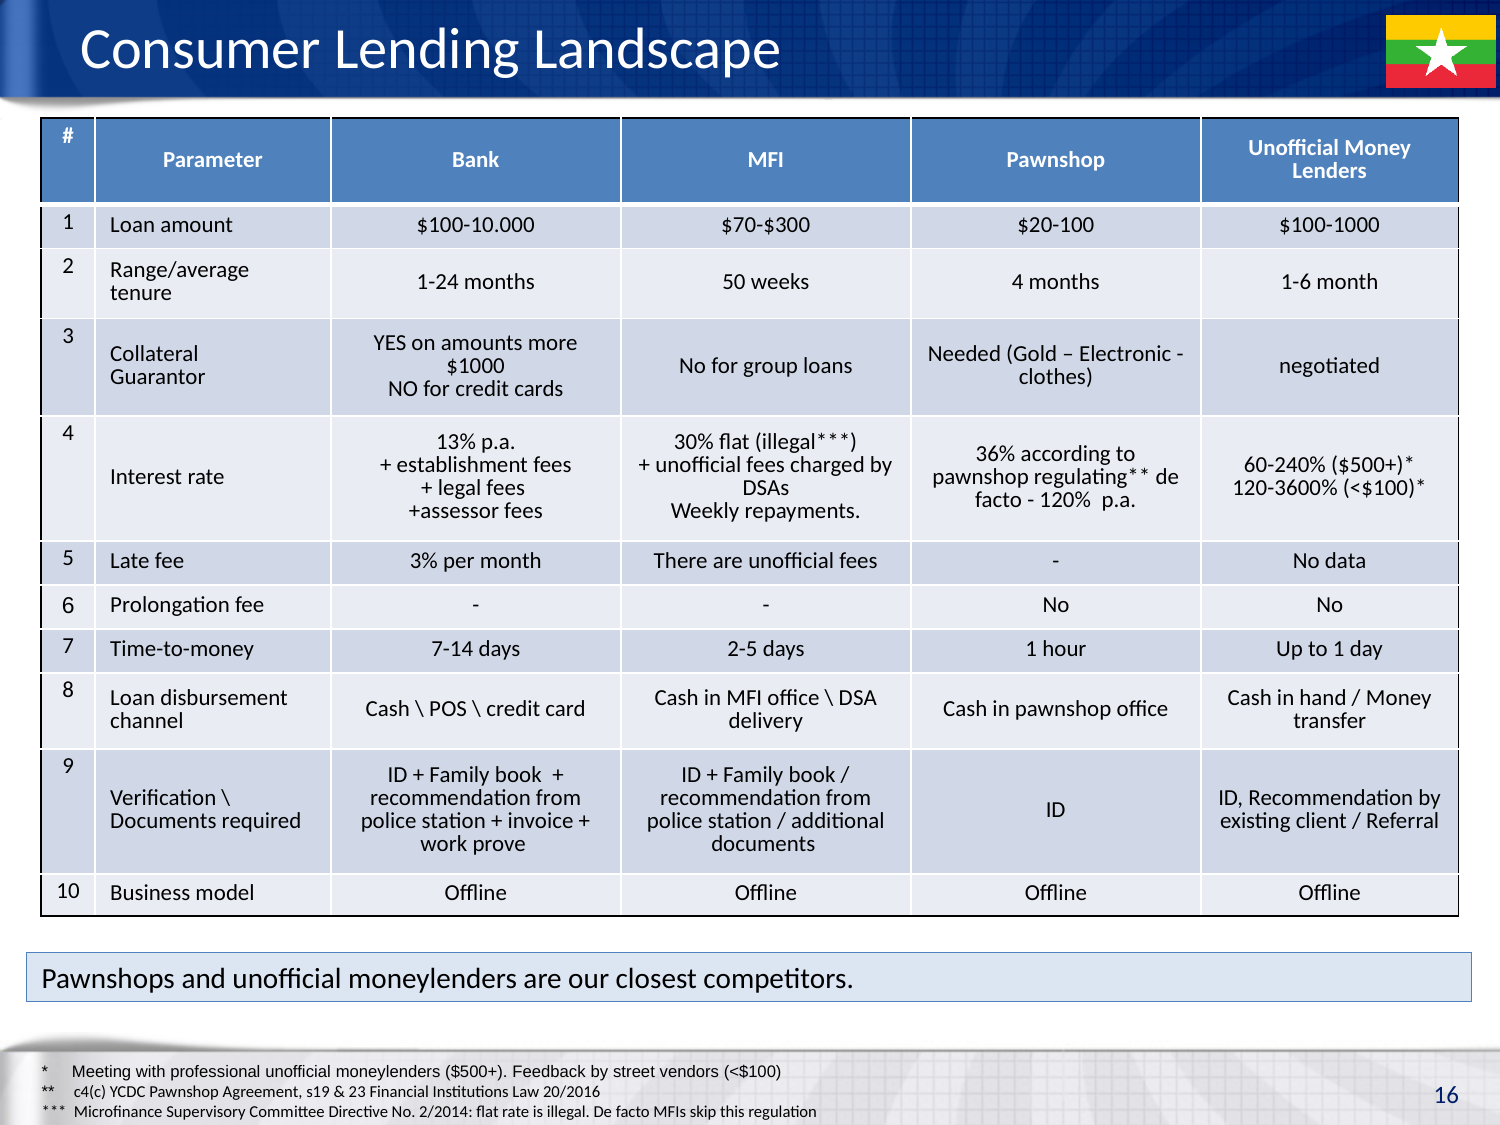

# Consumer Lending Landscape
| # | Parameter | Bank | MFI | Pawnshop | Unofficial Money Lenders |
| --- | --- | --- | --- | --- | --- |
| 1 | Loan amount | $100-10.000 | $70-$300 | $20-100 | $100-1000 |
| 2 | Range/average tenure | 1-24 months | 50 weeks | 4 months | 1-6 month |
| 3 | Collateral Guarantor | YES on amounts more $1000 NO for credit cards | No for group loans | Needed (Gold – Electronic - clothes) | negotiated |
| 4 | Interest rate | 13% p.a. + establishment fees + legal fees +assessor fees | 30% flat (illegal\*\*\*) + unofficial fees charged by DSAs Weekly repayments. | 36% according to pawnshop regulating\*\* de facto - 120% p.a. | 60-240% ($500+)\* 120-3600% (<$100)\* |
| 5 | Late fee | 3% per month | There are unofficial fees | - | No data |
| 6 | Prolongation fee | - | - | No | No |
| 7 | Time-to-money | 7-14 days | 2-5 days | 1 hour | Up to 1 day |
| 8 | Loan disbursement channel | Cash \ POS \ credit card | Cash in MFI office \ DSA delivery | Cash in pawnshop office | Cash in hand / Money transfer |
| 9 | Verification \ Documents required | ID + Family book + recommendation from police station + invoice + work prove | ID + Family book / recommendation from police station / additional documents | ID | ID, Recommendation by existing client / Referral |
| 10 | Business model | Offline | Offline | Offline | Offline |
Pawnshops and unofficial moneylenders are our closest competitors.
*     Meeting with professional unofficial moneylenders ($500+). Feedback by street vendors (<$100)
**    c4(c) YCDC Pawnshop Agreement, s19 & 23 Financial Institutions Law 20/2016
***  Microfinance Supervisory Committee Directive No. 2/2014: flat rate is illegal. De facto MFIs skip this regulation
16